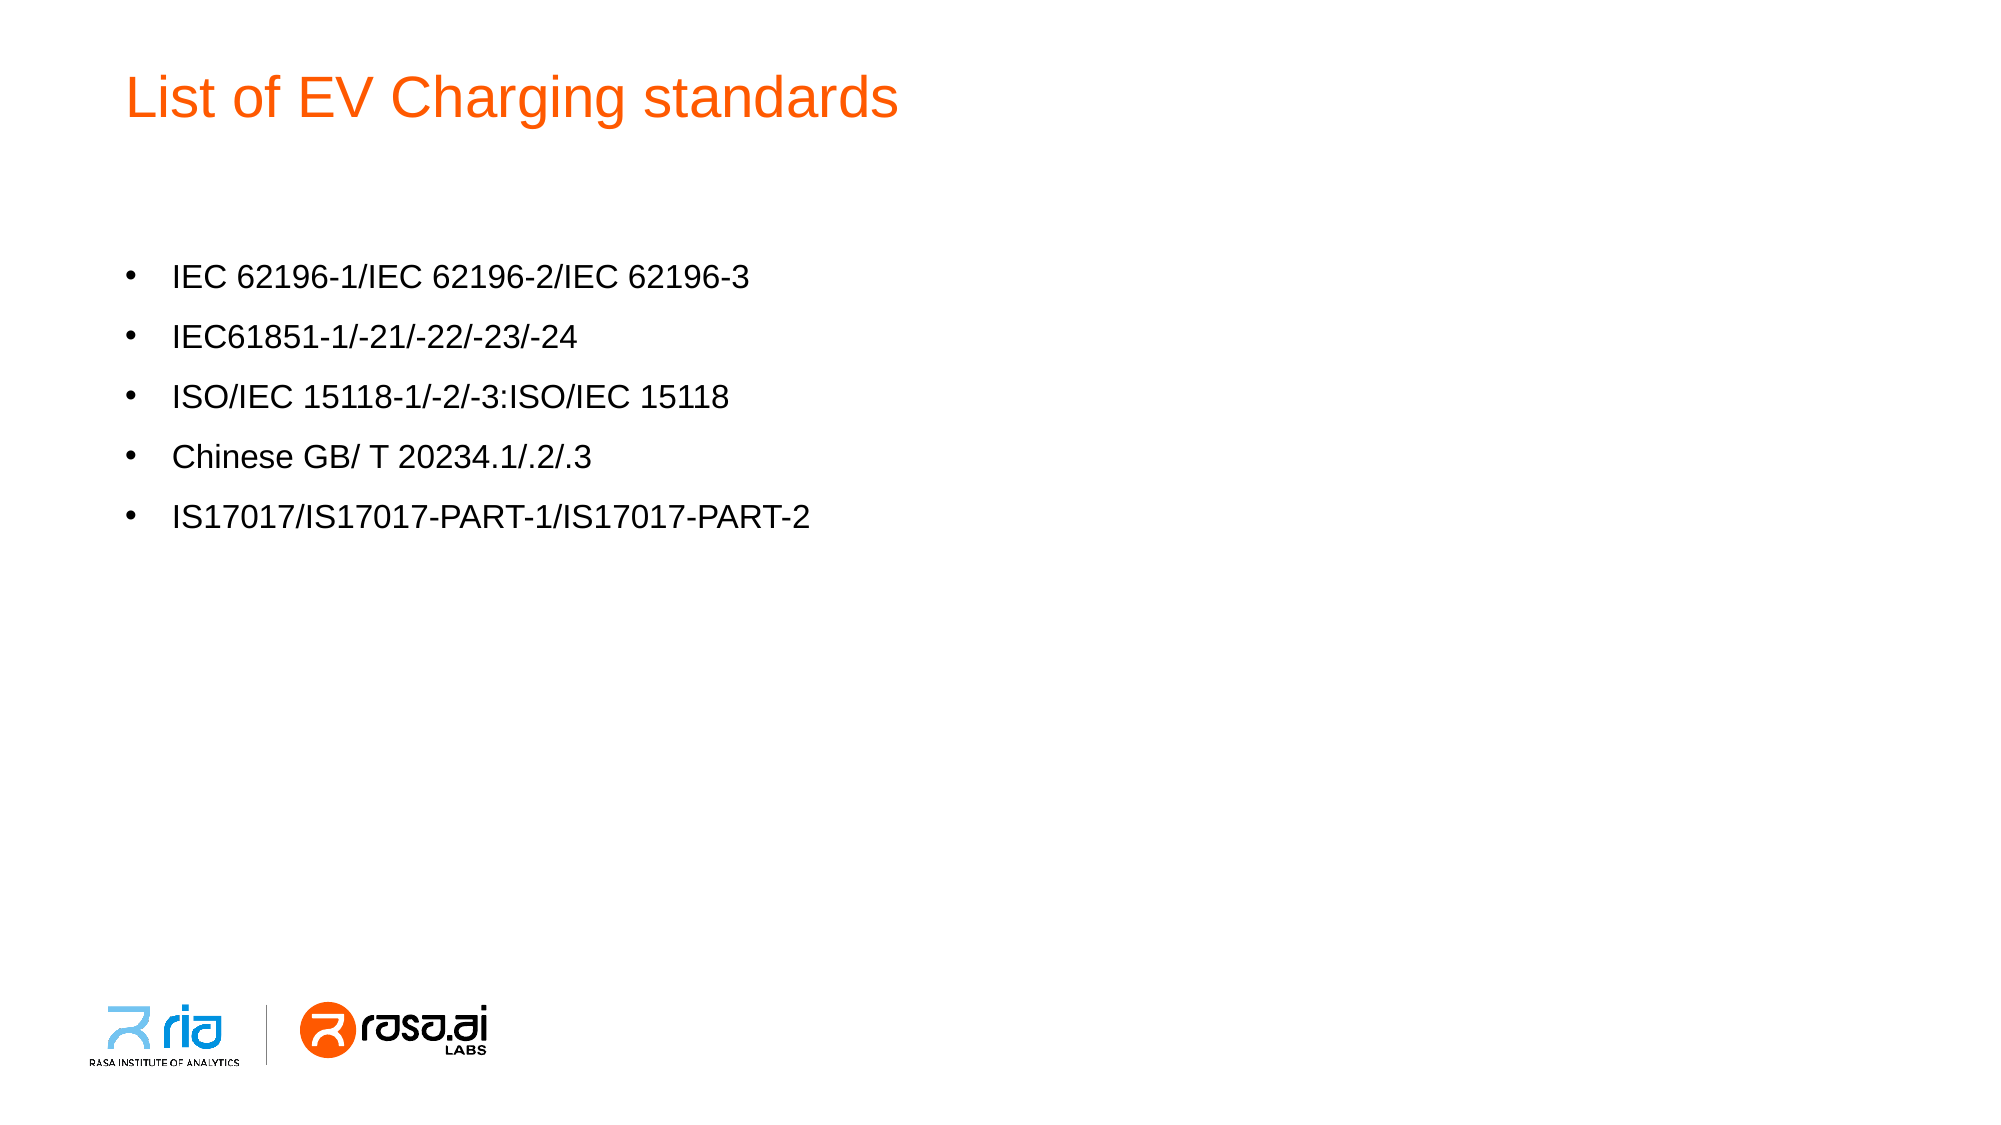

# List of EV Charging standards
IEC 62196-1/IEC 62196-2/IEC 62196-3
IEC61851-1/-21/-22/-23/-24
ISO/IEC 15118-1/-2/-3:ISO/IEC 15118
Chinese GB/ T 20234.1/.2/.3
IS17017/IS17017-PART-1/IS17017-PART-2